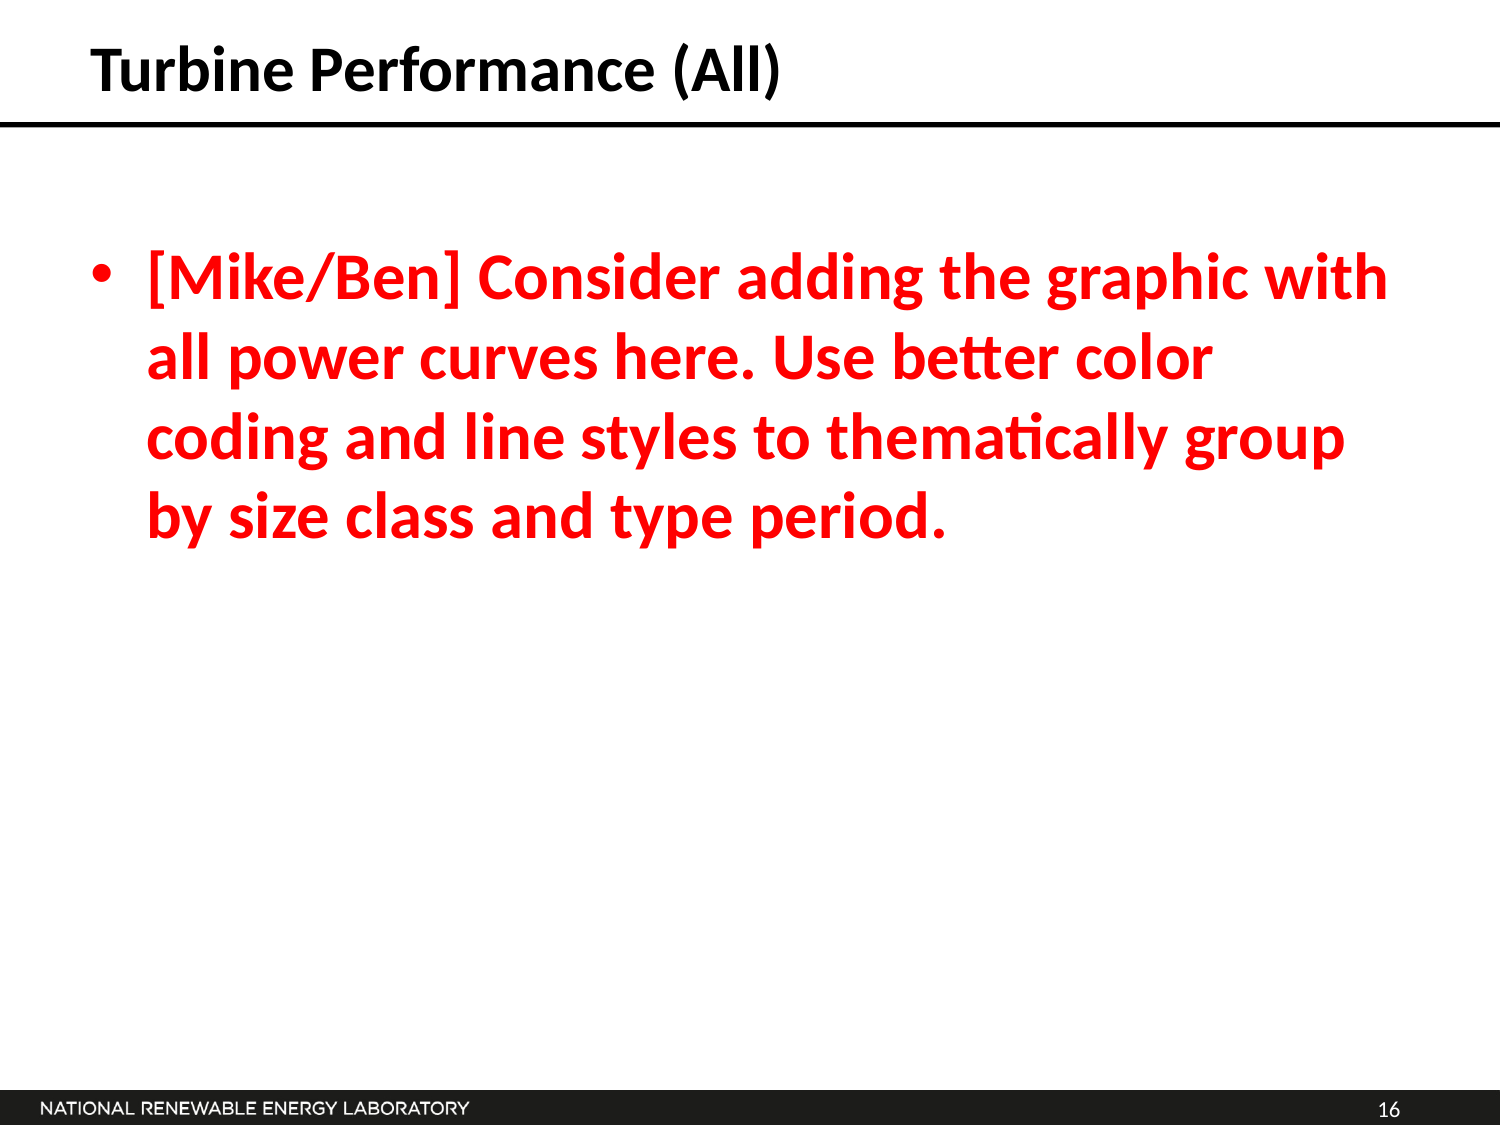

# Turbine Performance (All)
[Mike/Ben] Consider adding the graphic with all power curves here. Use better color coding and line styles to thematically group by size class and type period.